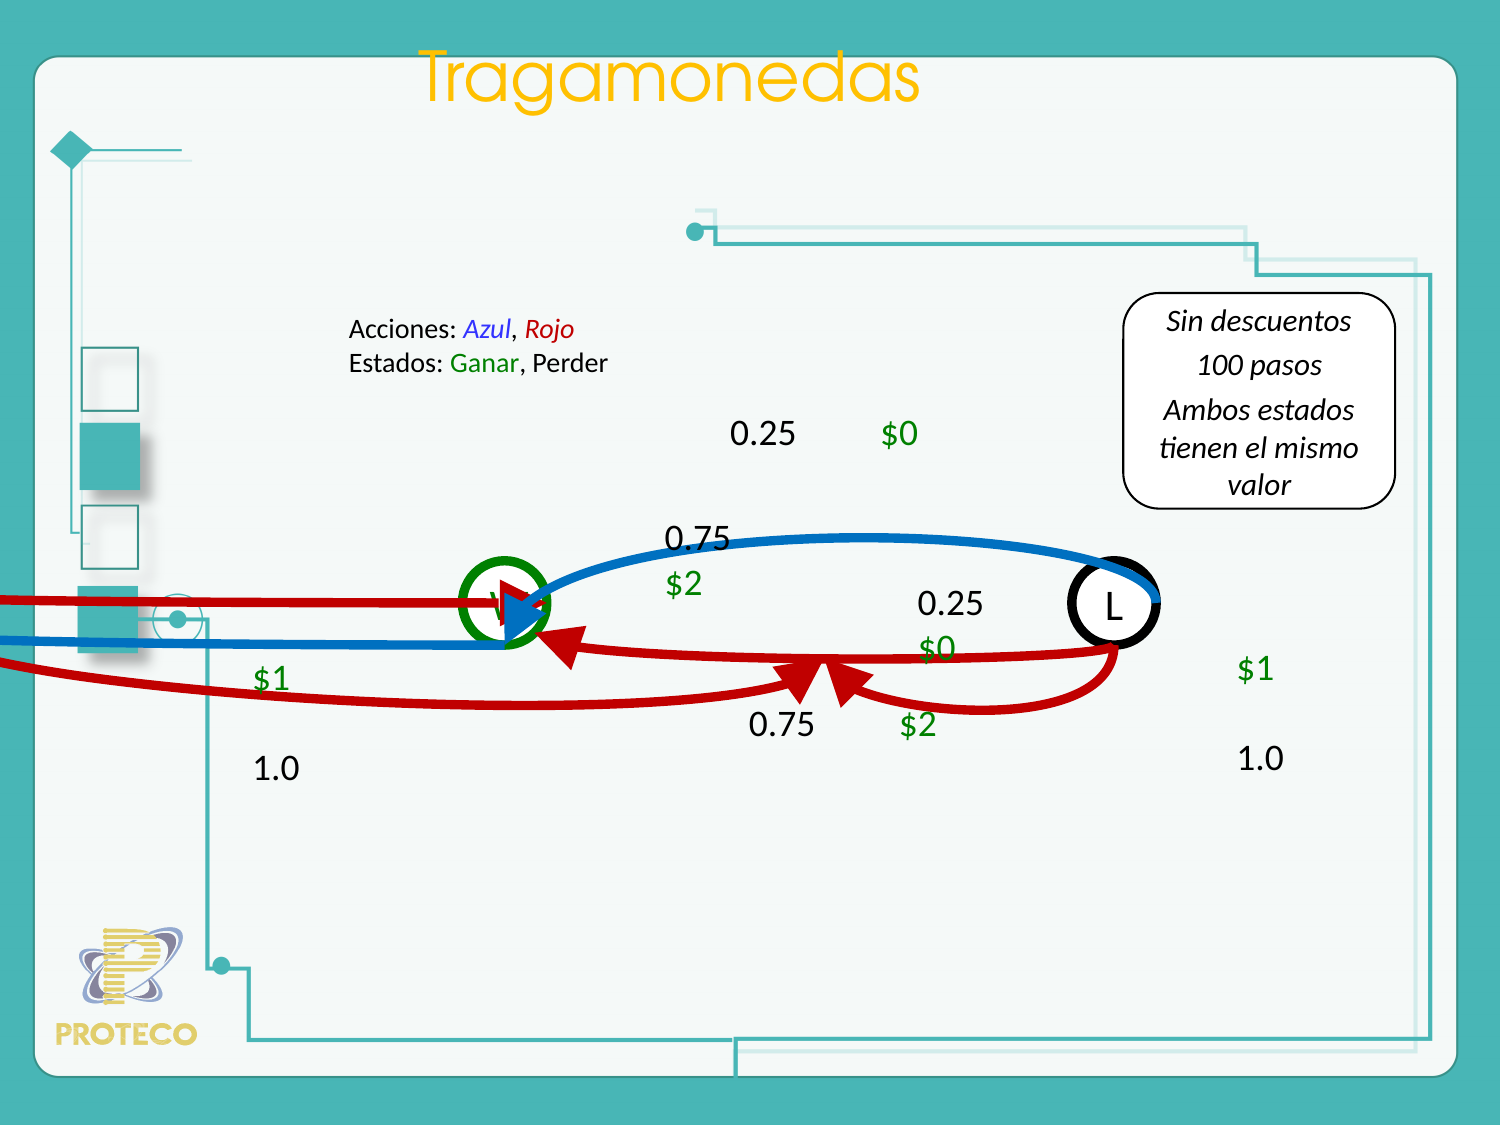

# Tragamonedas
Sin descuentos

100 pasos

Ambos estados tienen el mismo valor
Acciones: Azul, Rojo
Estados: Ganar, Perder
0.25 	$0
0.75
$2
W
L
0.25
$0
$1

1.0
$1

1.0
0.75 	$2